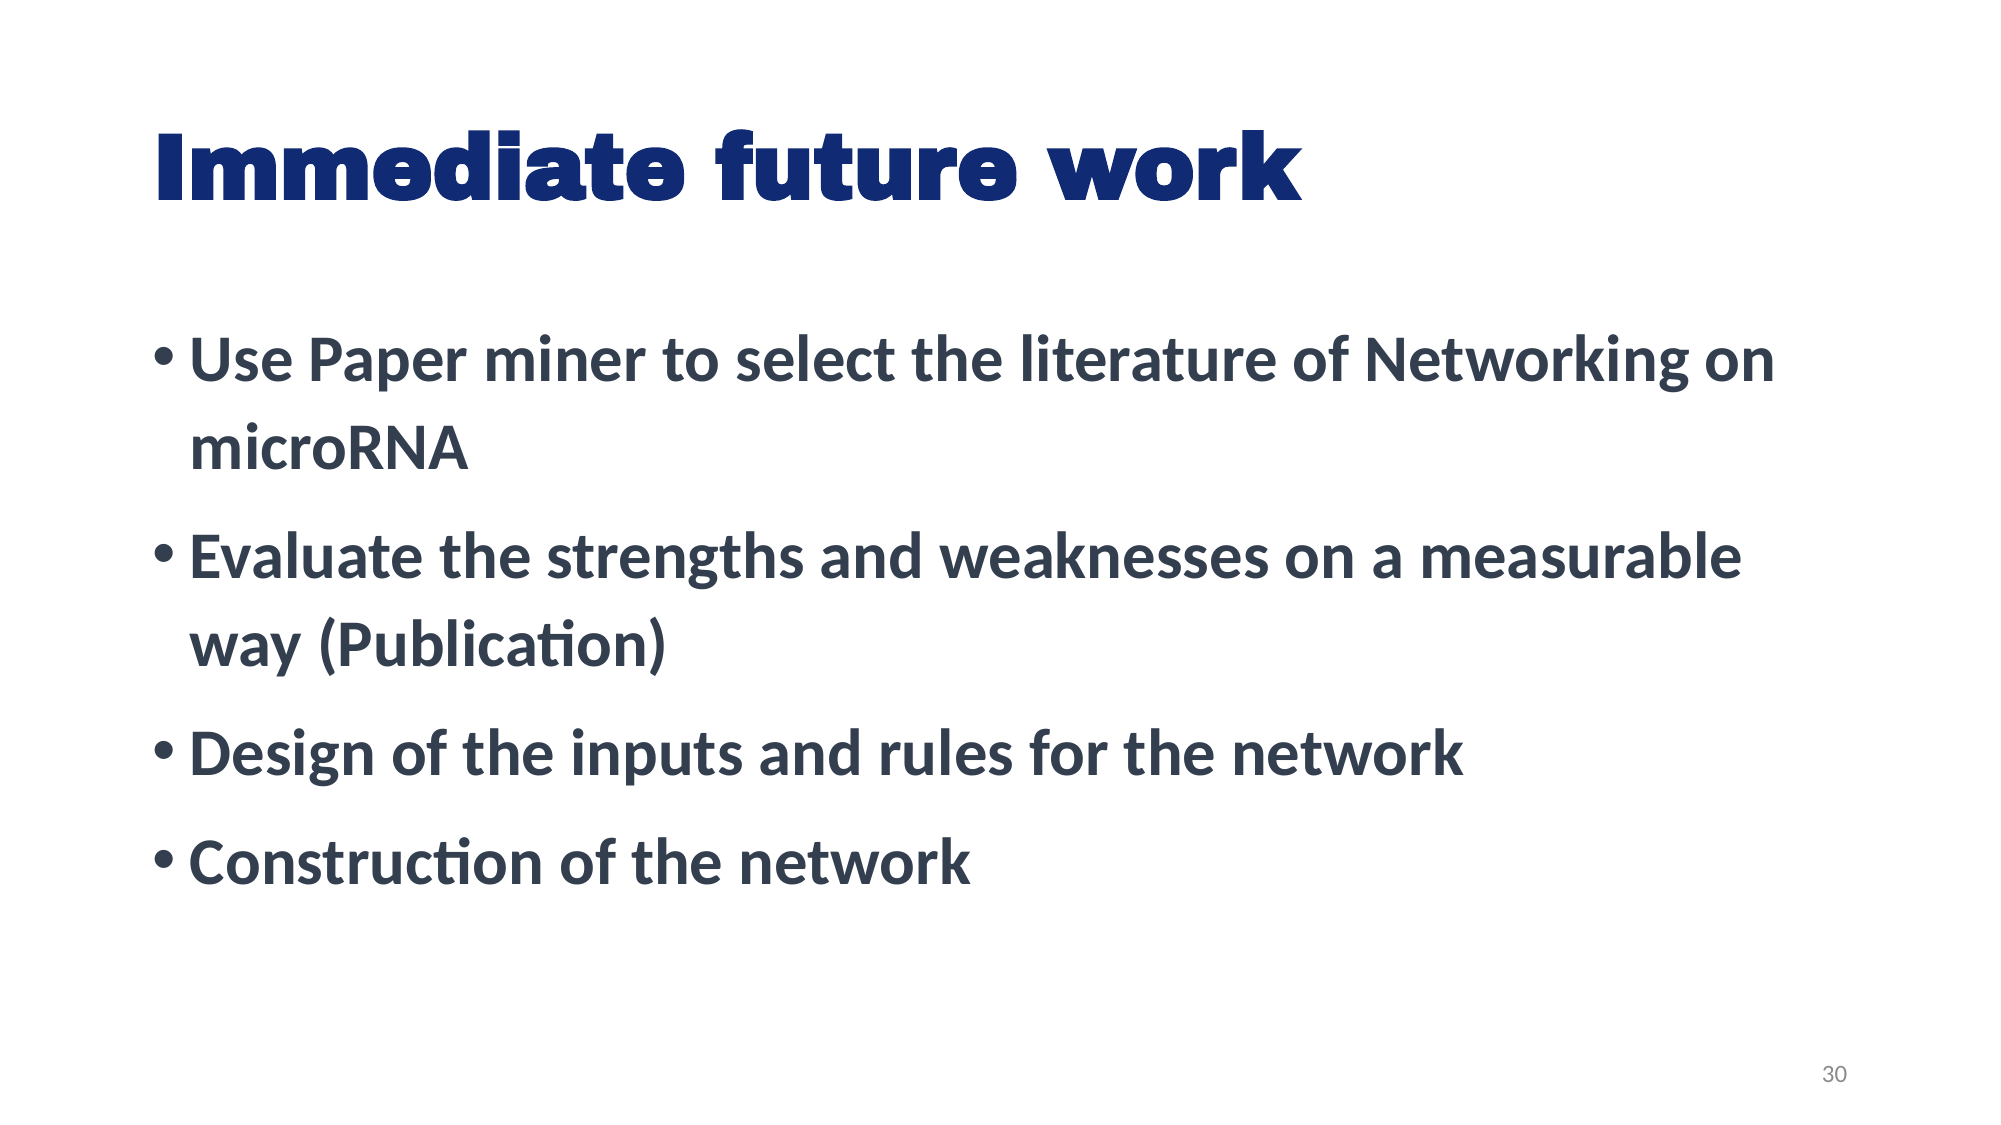

# Immediate future work
Use Paper miner to select the literature of Networking on microRNA
Evaluate the strengths and weaknesses on a measurable way (Publication)
Design of the inputs and rules for the network
Construction of the network
30